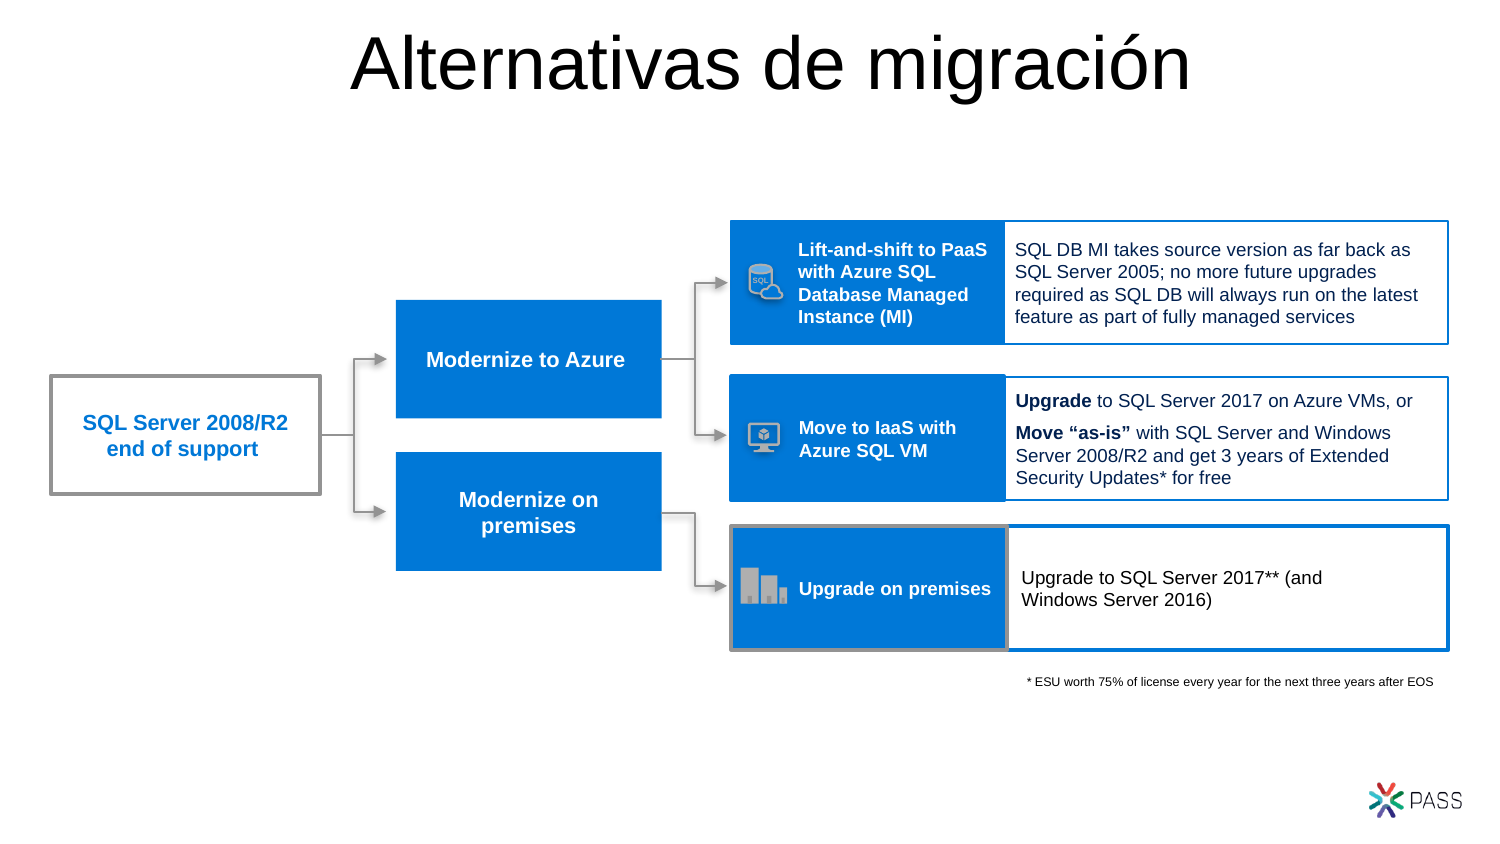

Alternativas de migración

Lift-and-shift to PaaS with Azure SQL Database Managed Instance (MI)
SQL DB MI takes source version as far back as SQL Server 2005; no more future upgrades required as SQL DB will always run on the latest feature as part of fully managed services
SQL

Modernize to Azure
Modernize on premises

SQL Server 2008/R2 end of support

Move to IaaS with
Azure SQL VM

Upgrade to SQL Server 2017 on Azure VMs, or
Move “as-is” with SQL Server and Windows Server 2008/R2 and get 3 years of Extended Security Updates* for free

Upgrade on premises
Upgrade to SQL Server 2017** (and
Windows Server 2016)

* ESU worth 75% of license every year for the next three years after EOS